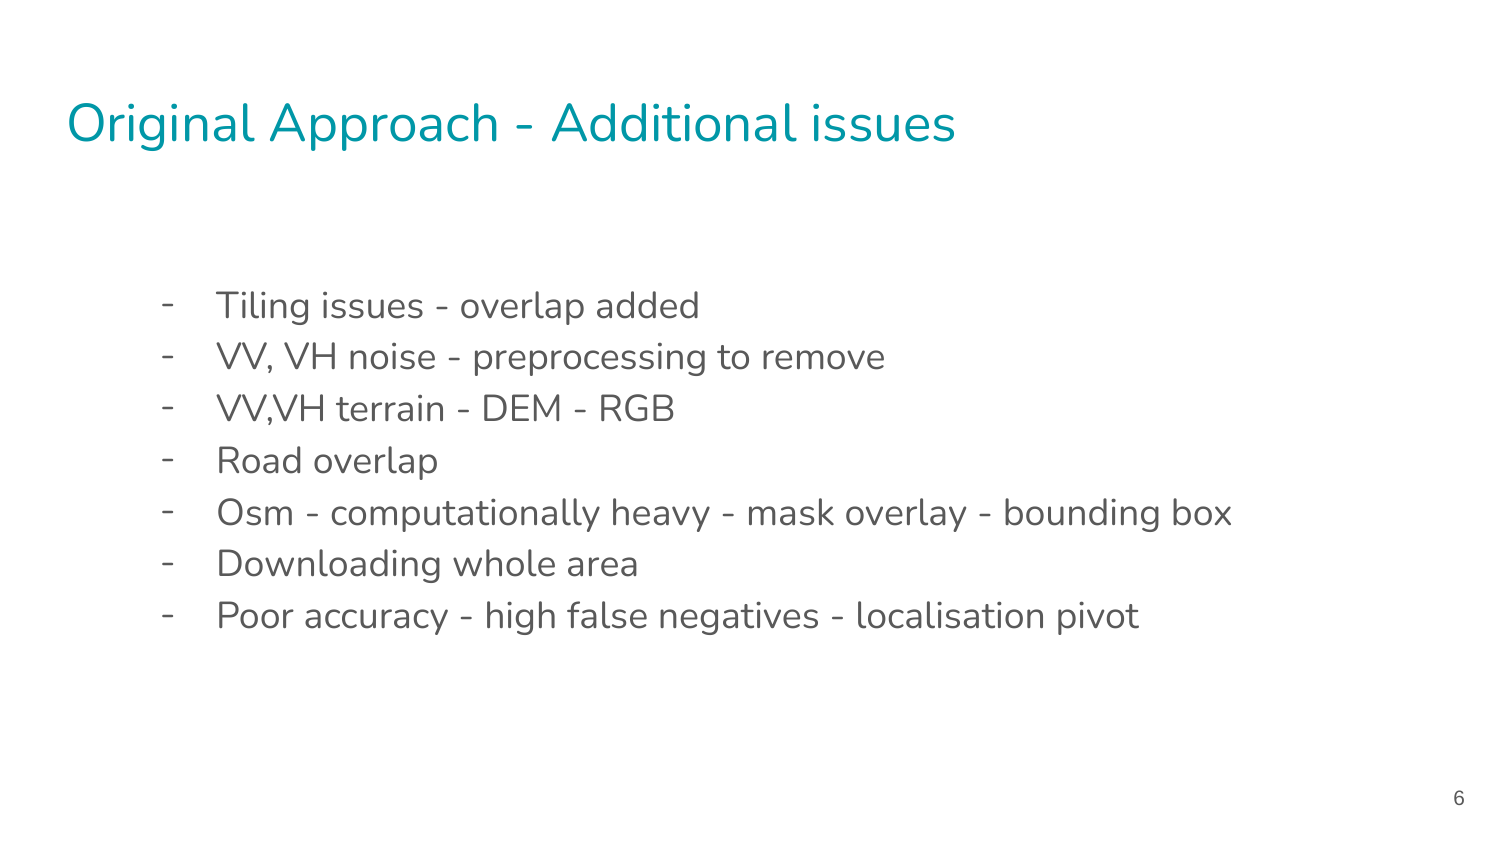

# Original Approach - Additional issues

Tiling issues - overlap added
VV, VH noise - preprocessing to remove
VV,VH terrain - DEM - RGB
Road overlap
Osm - computationally heavy - mask overlay - bounding box
Downloading whole area
Poor accuracy - high false negatives - localisation pivot
6